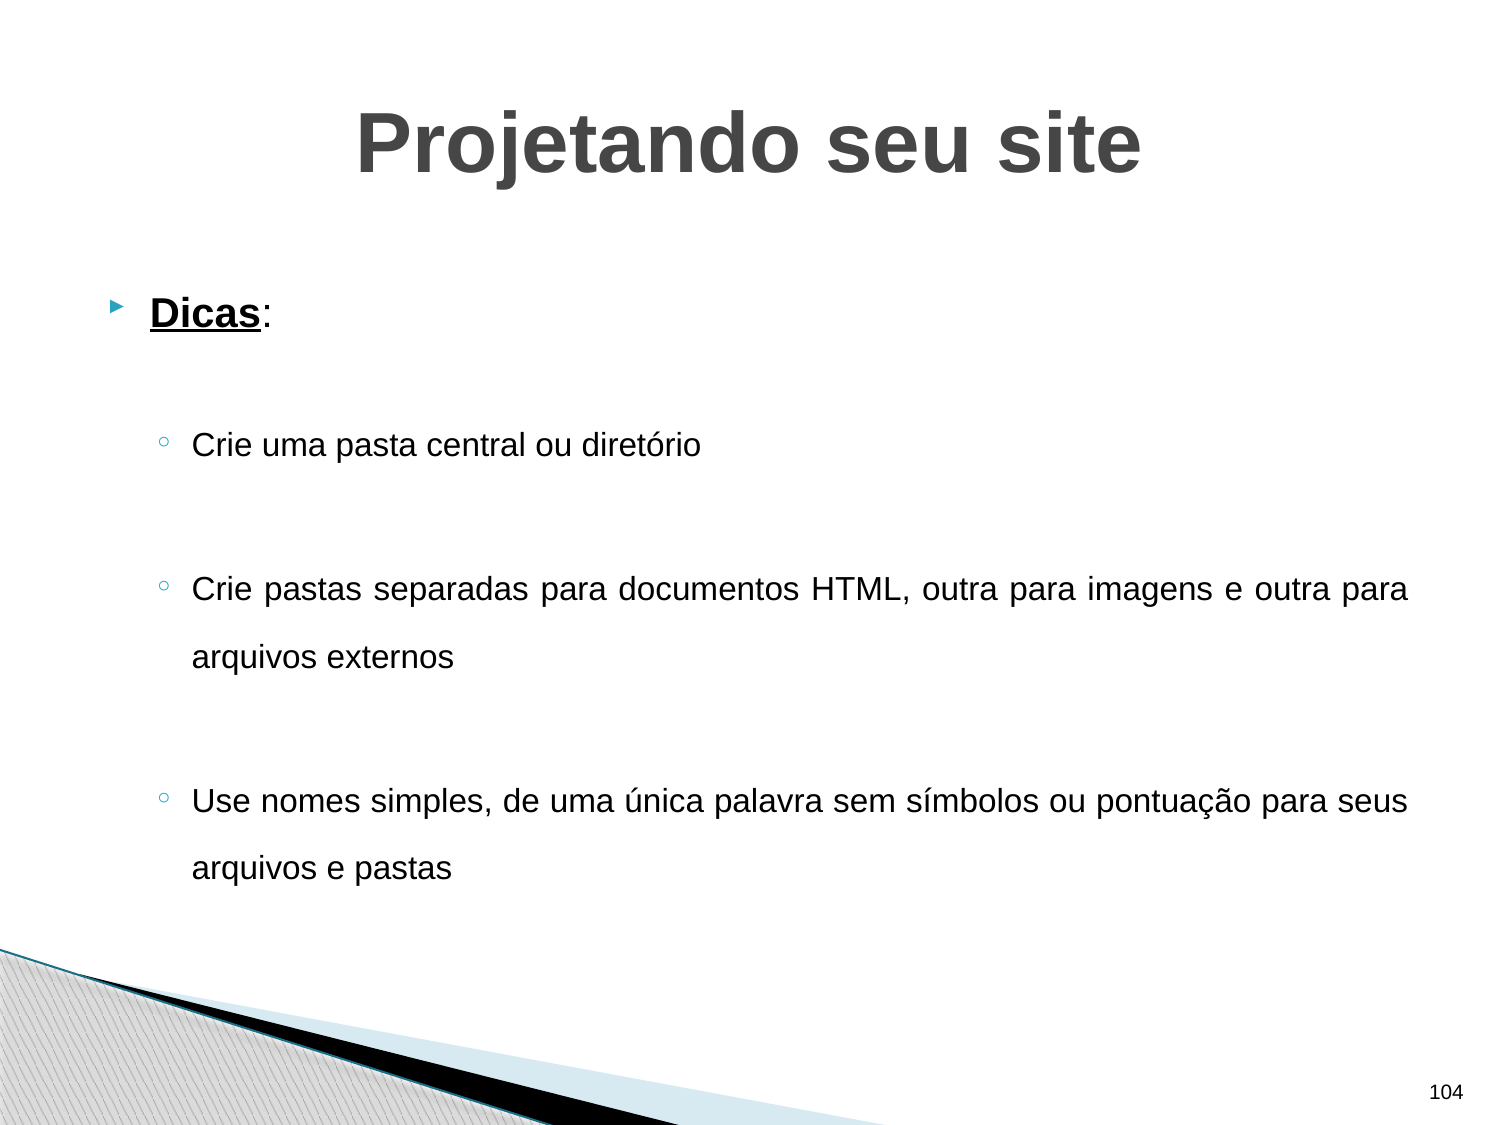

# Projetando seu site
Dicas:

Crie uma pasta central ou diretório

Crie pastas separadas para documentos HTML, outra para imagens e outra para arquivos externos

Use nomes simples, de uma única palavra sem símbolos ou pontuação para seus arquivos e pastas

104